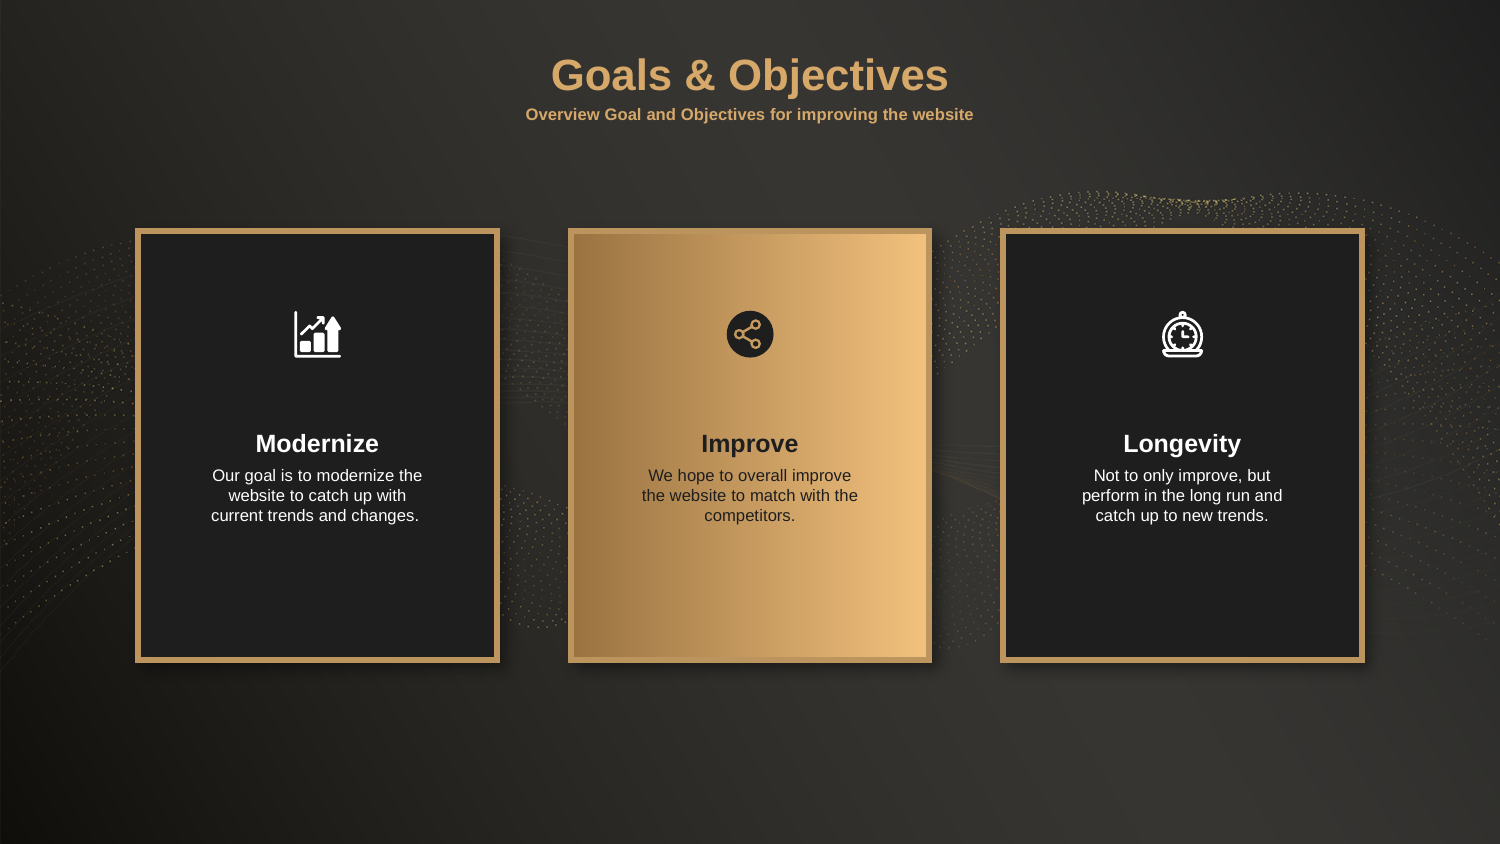

Goals & Objectives
Overview Goal and Objectives for improving the website

Modernize
Improve
Longevity
Our goal is to modernize the website to catch up with current trends and changes.
We hope to overall improve the website to match with the competitors.
Not to only improve, but perform in the long run and catch up to new trends.